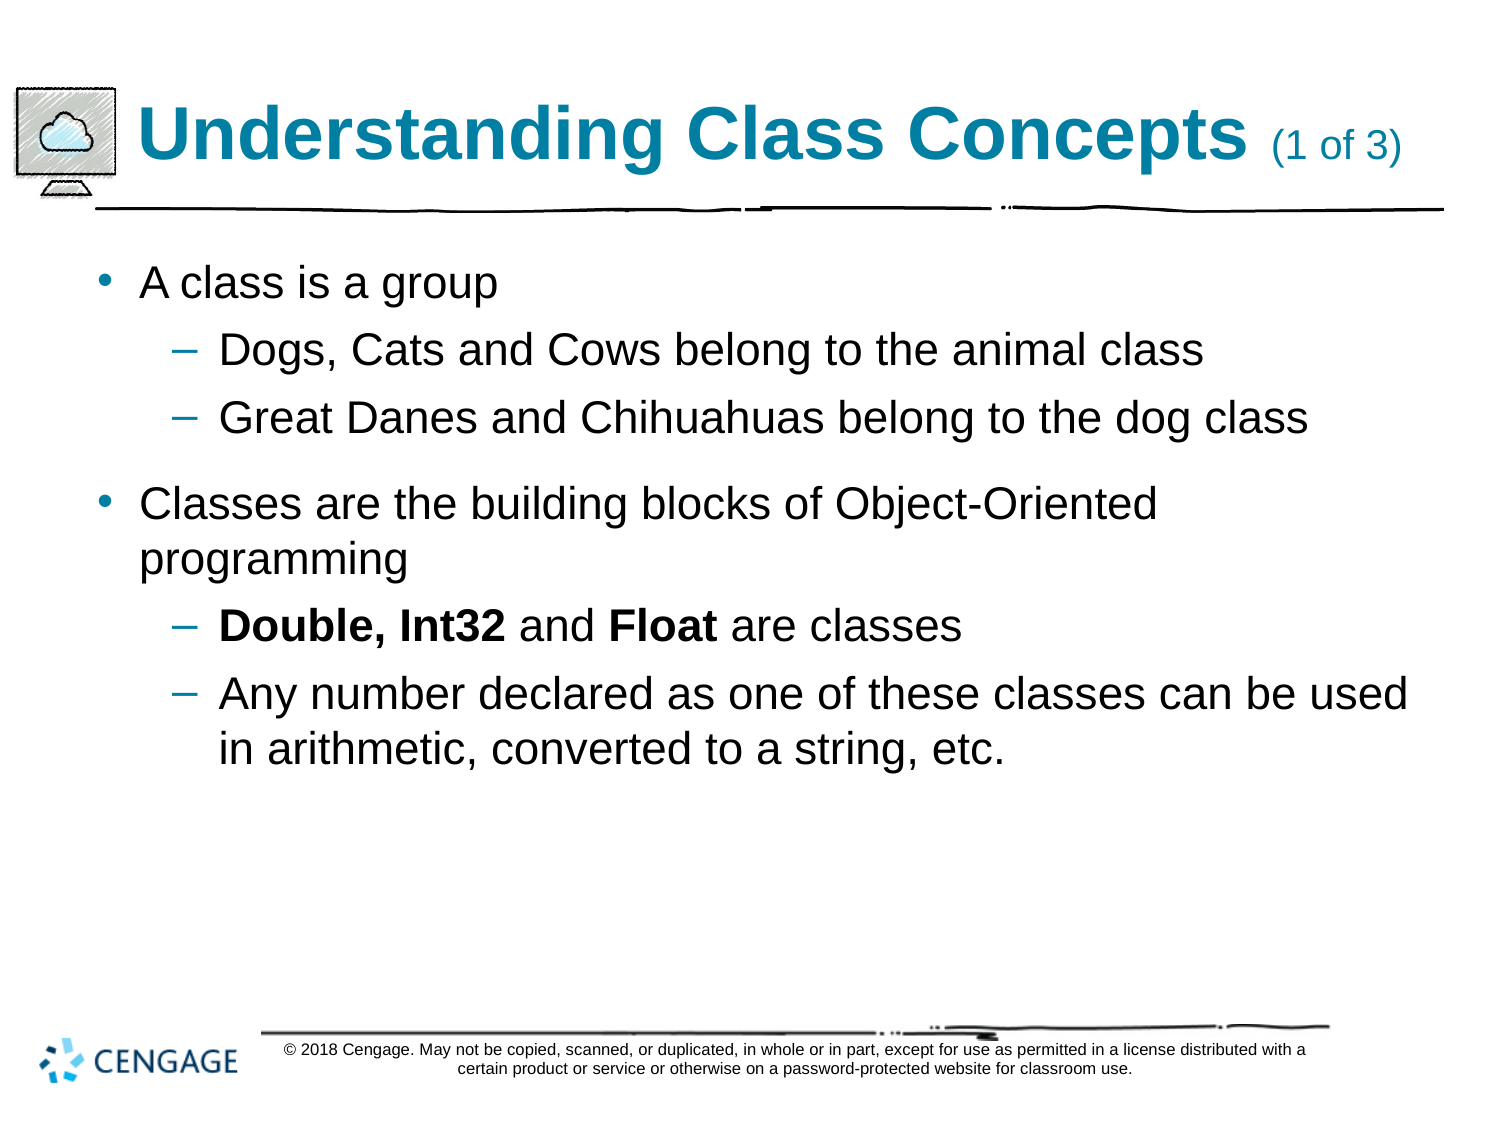

# Understanding Class Concepts (1 of 3)
A class is a group
Dogs, Cats and Cows belong to the animal class
Great Danes and Chihuahuas belong to the dog class
Classes are the building blocks of Object-Oriented programming
Double, Int32 and Float are classes
Any number declared as one of these classes can be used in arithmetic, converted to a string, etc.
© 2018 Cengage. May not be copied, scanned, or duplicated, in whole or in part, except for use as permitted in a license distributed with a certain product or service or otherwise on a password-protected website for classroom use.